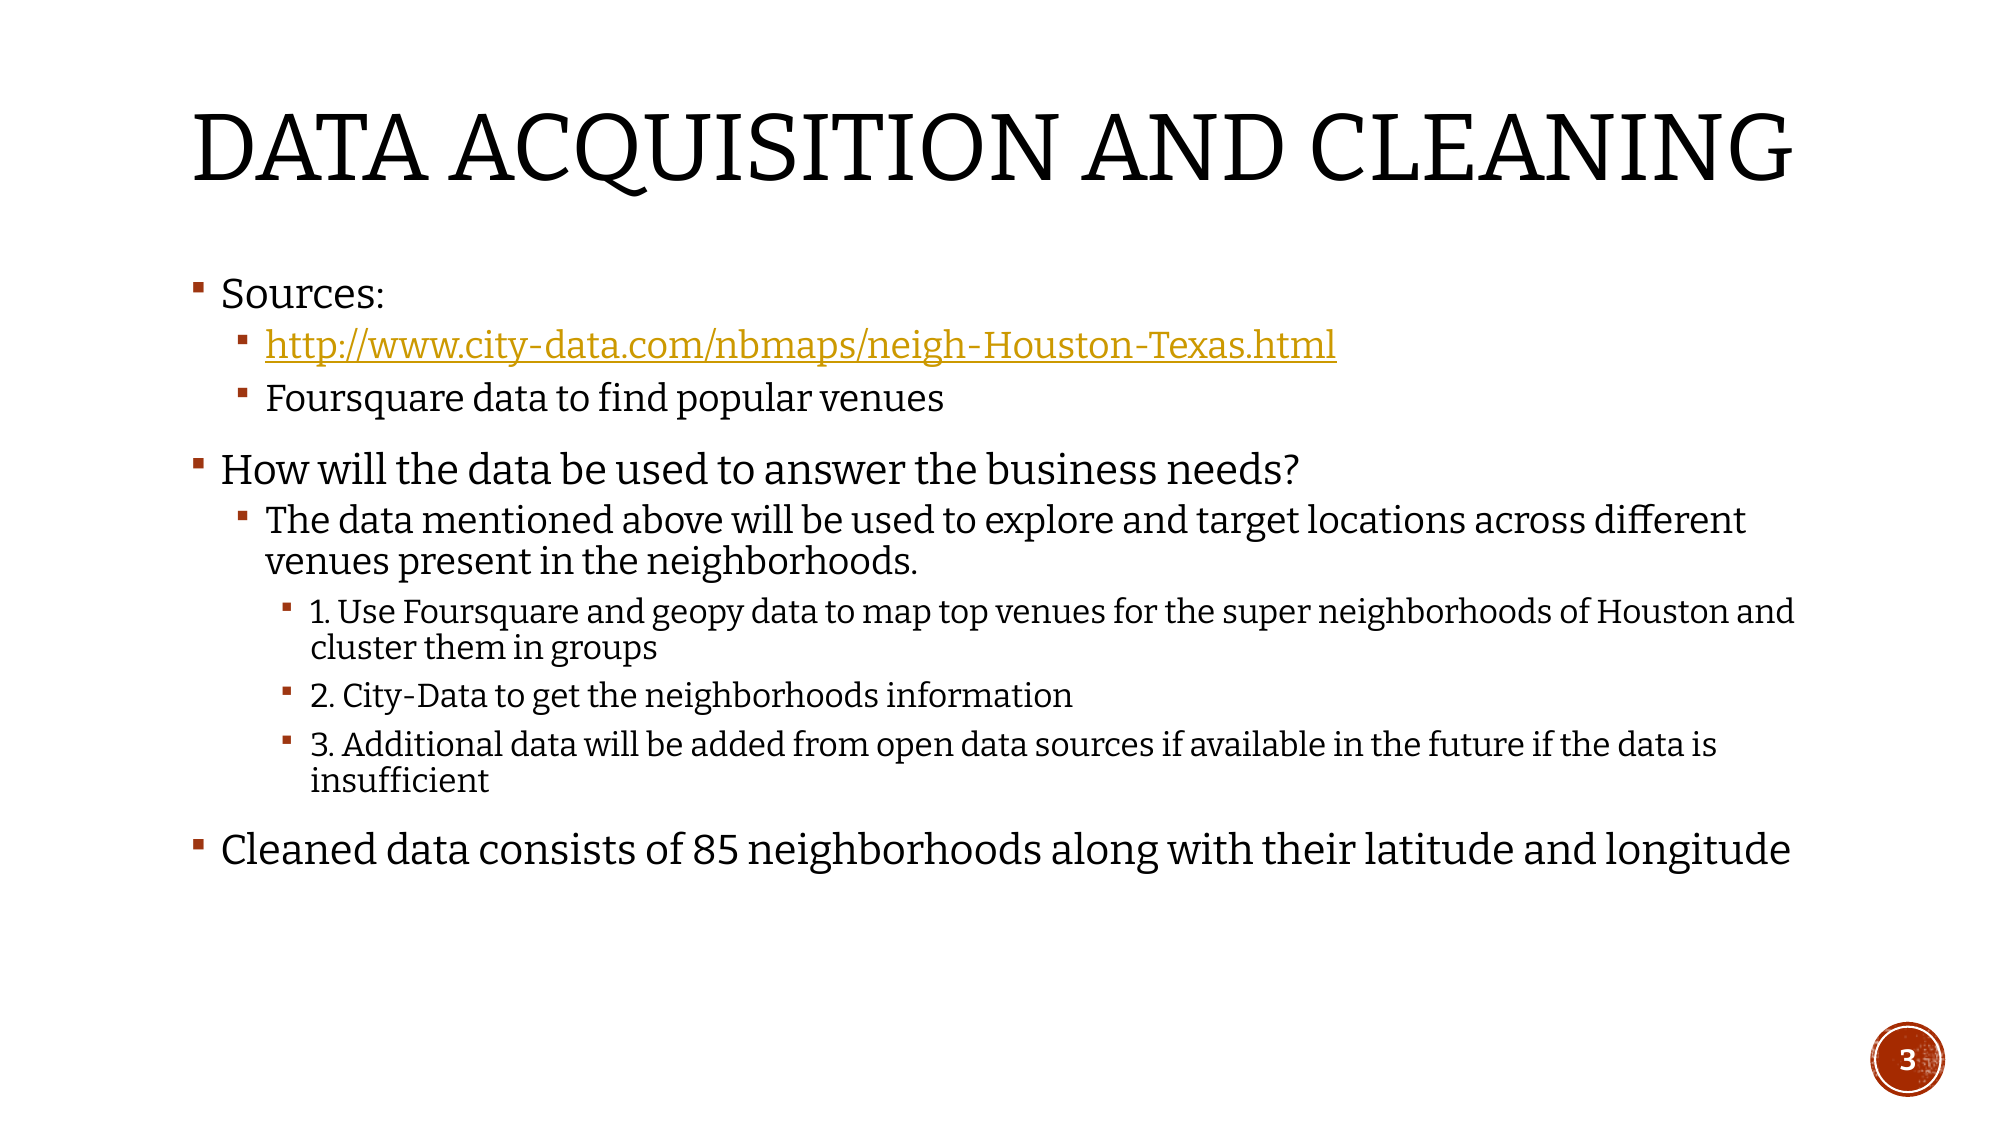

# Data acquisition and cleaning
Sources:
http://www.city-data.com/nbmaps/neigh-Houston-Texas.html
Foursquare data to find popular venues
How will the data be used to answer the business needs?
The data mentioned above will be used to explore and target locations across different venues present in the neighborhoods.
1. Use Foursquare and geopy data to map top venues for the super neighborhoods of Houston and cluster them in groups
2. City-Data to get the neighborhoods information
3. Additional data will be added from open data sources if available in the future if the data is insufficient
Cleaned data consists of 85 neighborhoods along with their latitude and longitude
3